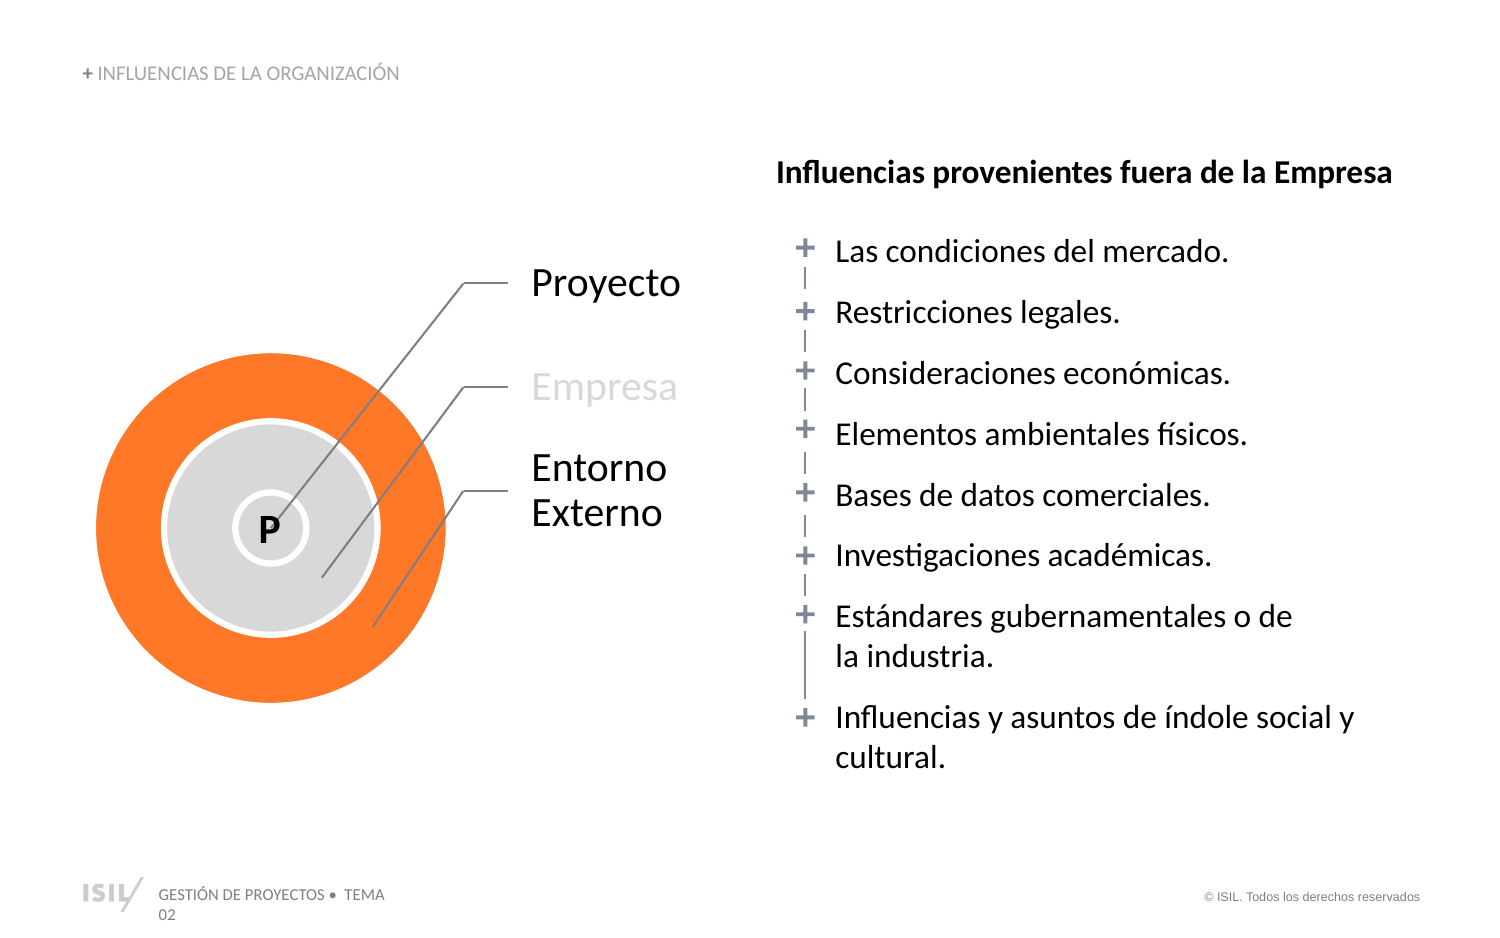

+ INFLUENCIAS DE LA ORGANIZACIÓN
Influencias provenientes fuera de la Empresa

Las condiciones del mercado.
Restricciones legales.
Consideraciones económicas.
Elementos ambientales físicos.
Bases de datos comerciales.
Investigaciones académicas.
Estándares gubernamentales o de
la industria.
Influencias y asuntos de índole social y cultural.

Proyecto

Empresa

Entorno Externo

P